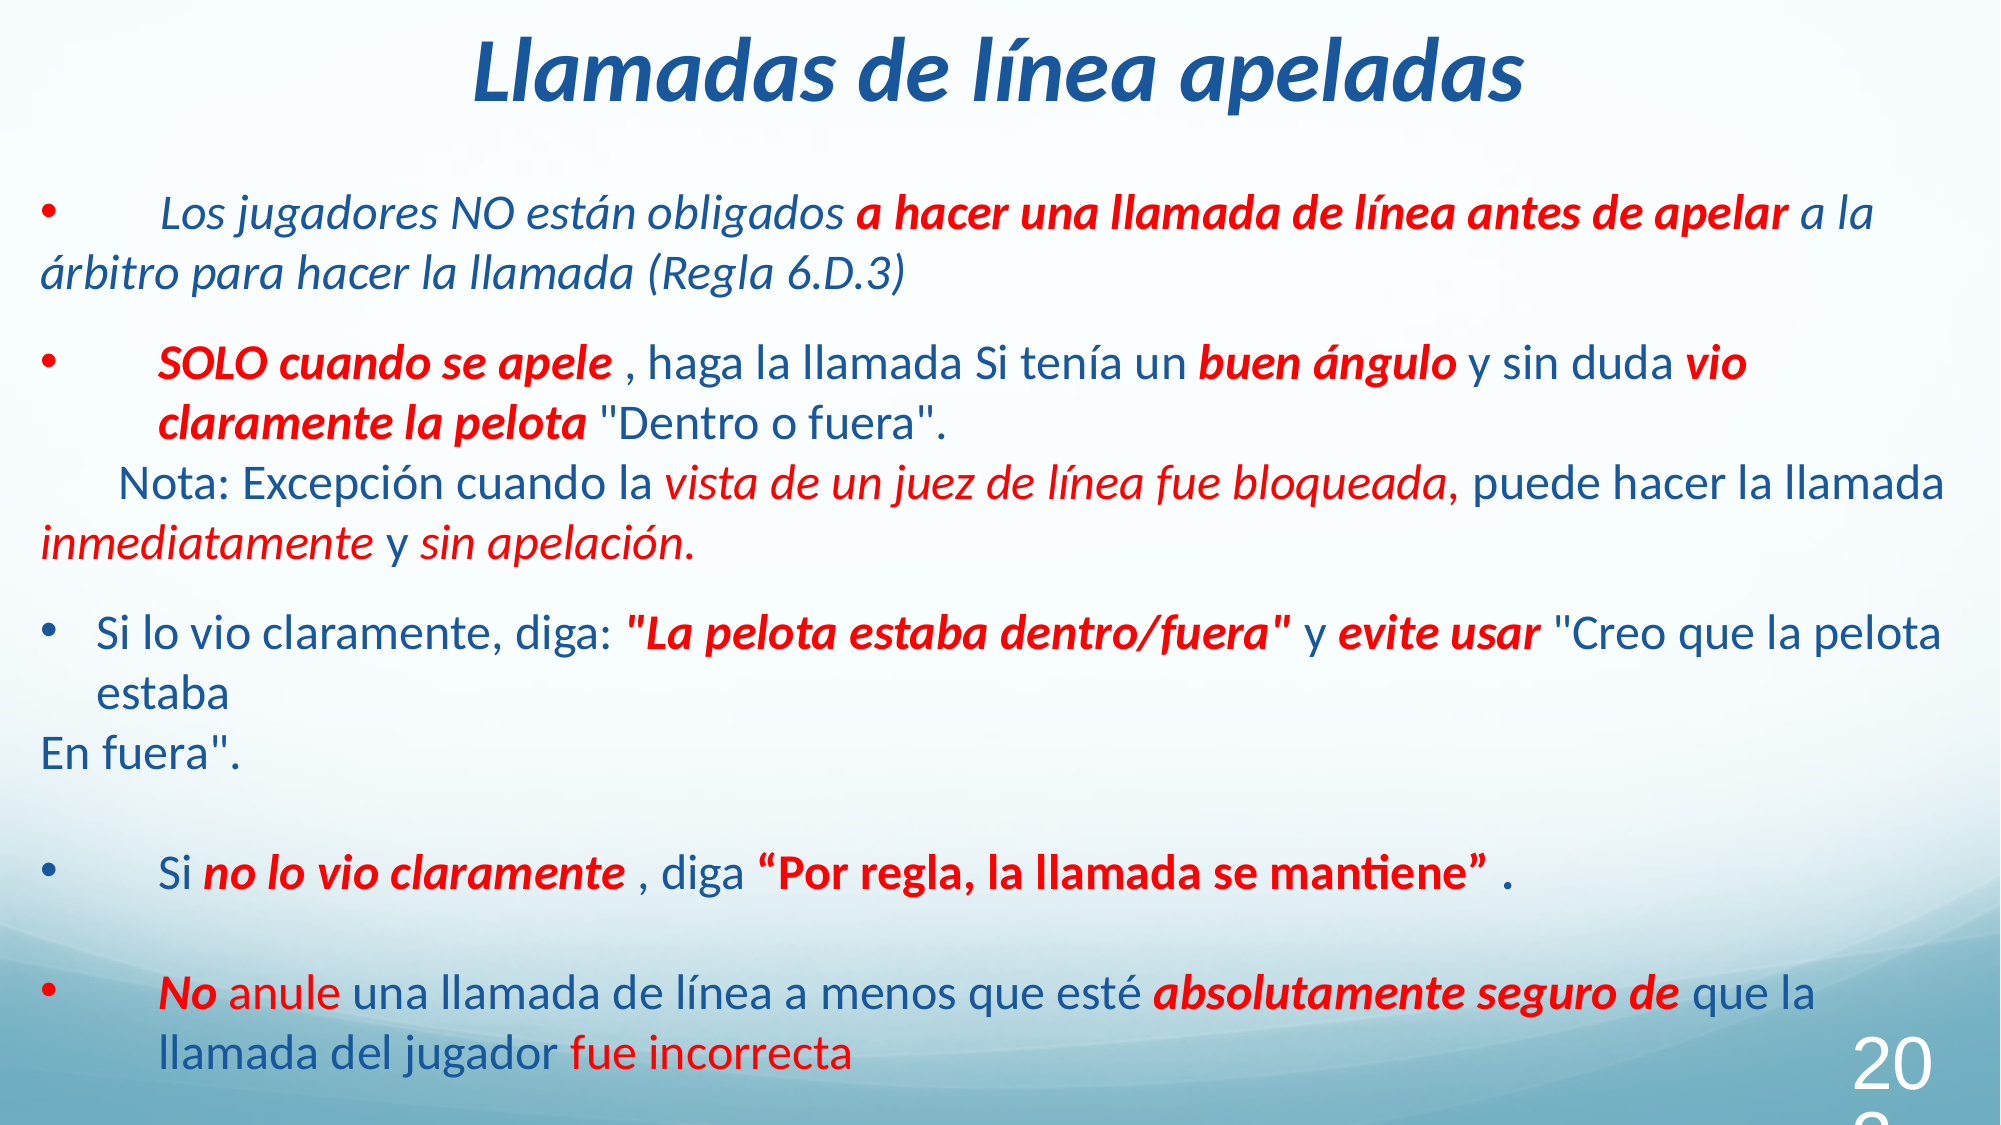

Llamadas de línea apeladas

    Los jugadores NO están obligados a hacer una llamada de línea antes de apelar a la
árbitro para hacer la llamada (Regla 6.D.3)

SOLO cuando se apele , haga la llamada Si tenía un buen ángulo y sin duda vio claramente la pelota "Dentro o fuera".
          Nota: Excepción cuando la vista de un juez de línea fue bloqueada, puede hacer la llamada
inmediatamente y sin apelación.

Si lo vio claramente, diga: "La pelota estaba dentro/fuera" y evite usar "Creo que la pelota estaba
En fuera".

Si no lo vio claramente , diga “Por regla, la llamada se mantiene” .

No anule una llamada de línea a menos que esté absolutamente seguro de que la llamada del jugador fue incorrecta
202